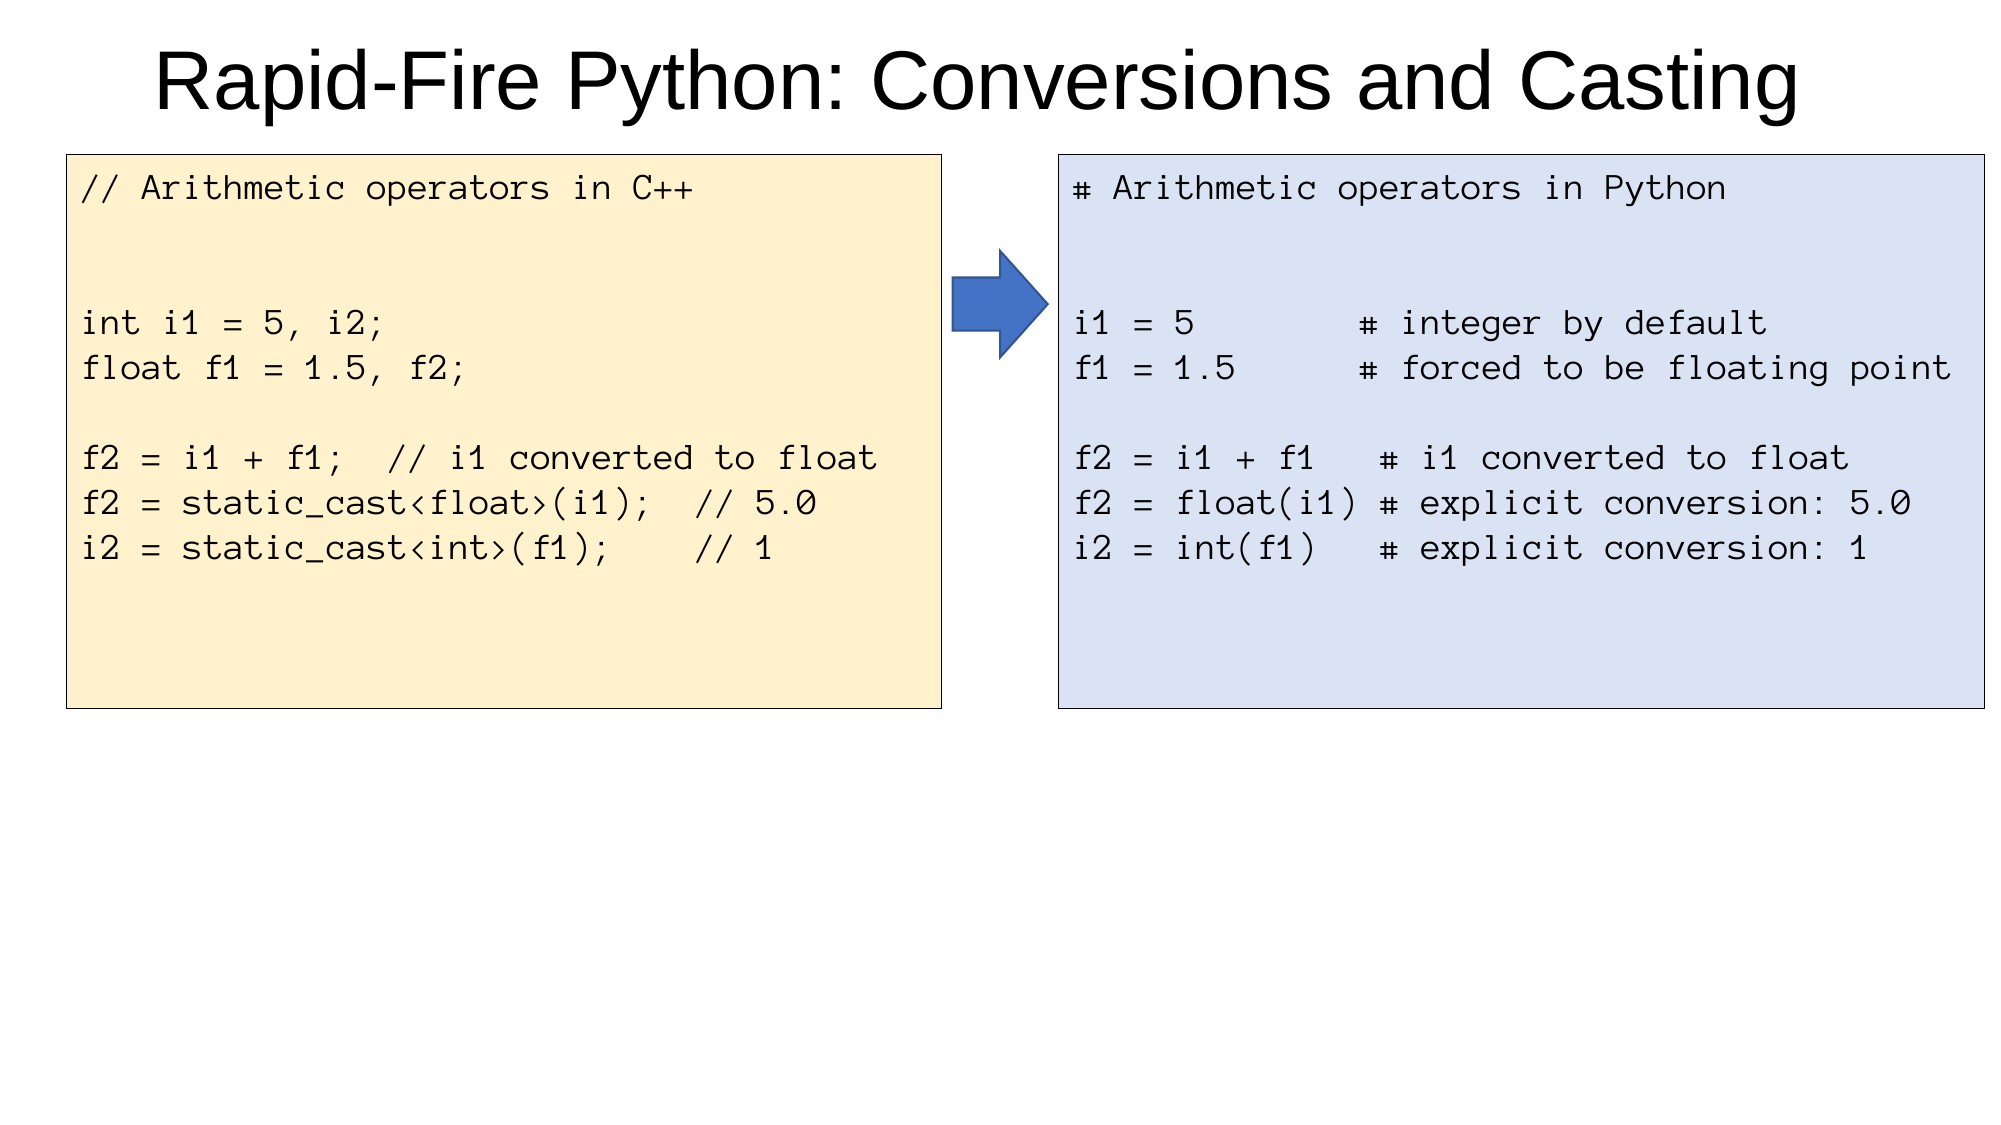

Rapid-Fire Python: Conversions and Casting
// Arithmetic operators in C++

int i1 = 5, i2;
float f1 = 1.5, f2;

f2 = i1 + f1;  // i1 converted to float
f2 = static_cast<float>(i1);  // 5.0
i2 = static_cast<int>(f1);    // 1

# Arithmetic operators in Python

i1 = 5        # integer by default
f1 = 1.5      # forced to be floating point

f2 = i1 + f1   # i1 converted to float
f2 = float(i1) # explicit conversion: 5.0
i2 = int(f1)   # explicit conversion: 1